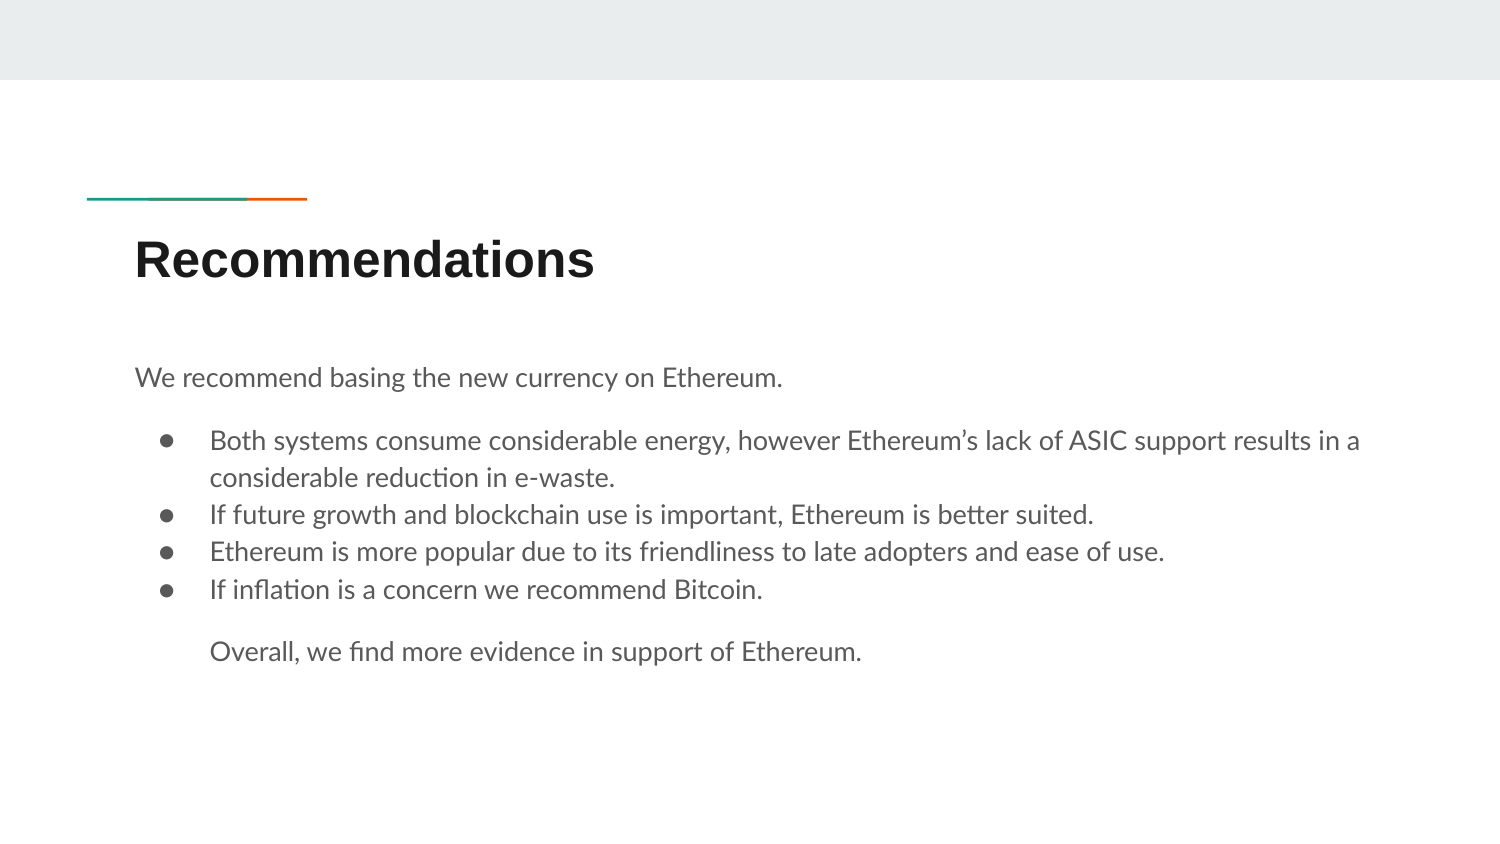

# Recommendations
We recommend basing the new currency on Ethereum.
Both systems consume considerable energy, however Ethereum’s lack of ASIC support results in a considerable reduction in e-waste.
If future growth and blockchain use is important, Ethereum is better suited.
Ethereum is more popular due to its friendliness to late adopters and ease of use.
If inflation is a concern we recommend Bitcoin.
Overall, we find more evidence in support of Ethereum.